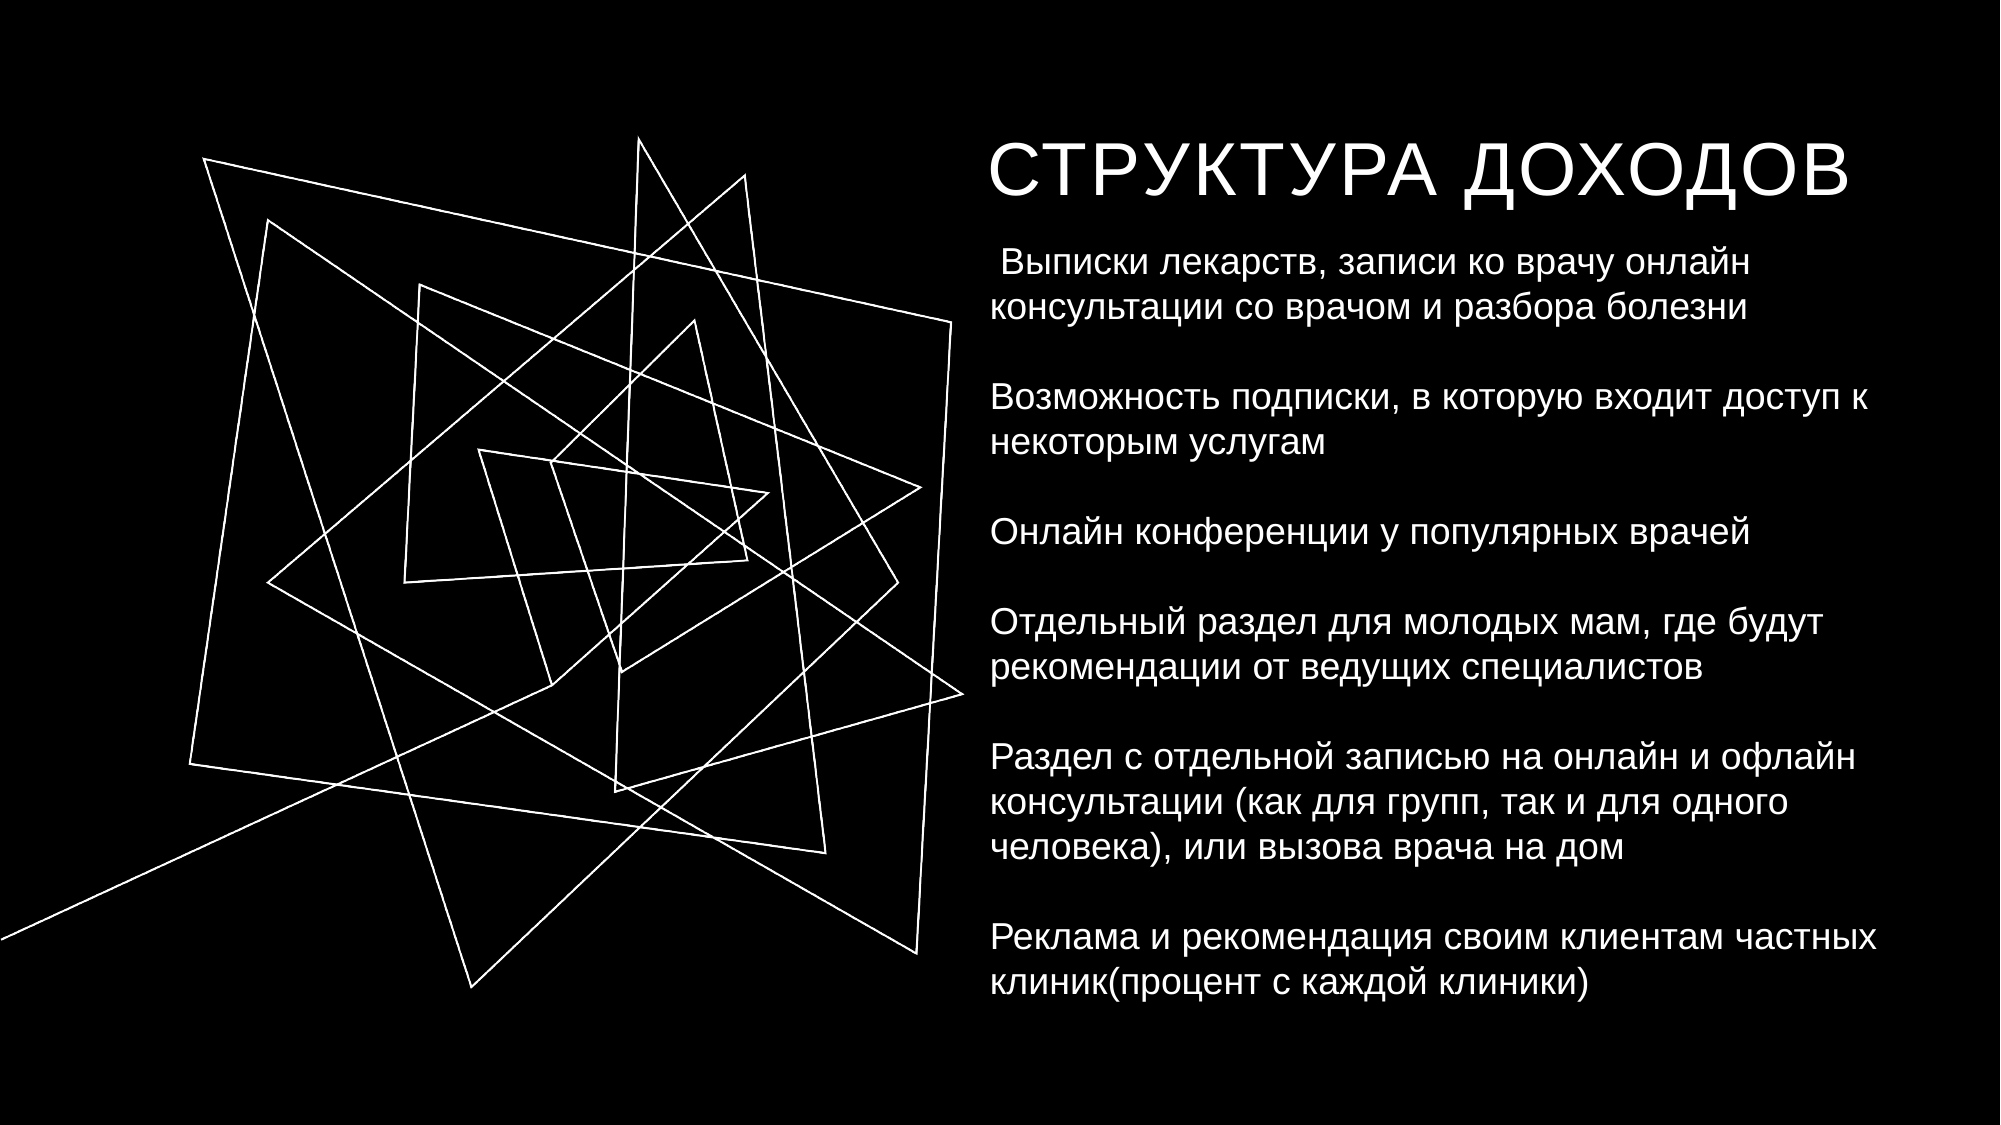

# СТРУКТУРА ДОХОДОВ
 Выписки лекарств, записи ко врачу онлайн консультации со врачом и разбора болезни

Возможность подписки, в которую входит доступ к некоторым услугам

Онлайн конференции у популярных врачей

Отдельный раздел для молодых мам, где будут рекомендации от ведущих специалистов

Раздел с отдельной записью на онлайн и офлайн консультации (как для групп, так и для одного человека), или вызова врача на дом

Реклама и рекомендация своим клиентам частных клиник(процент с каждой клиники)